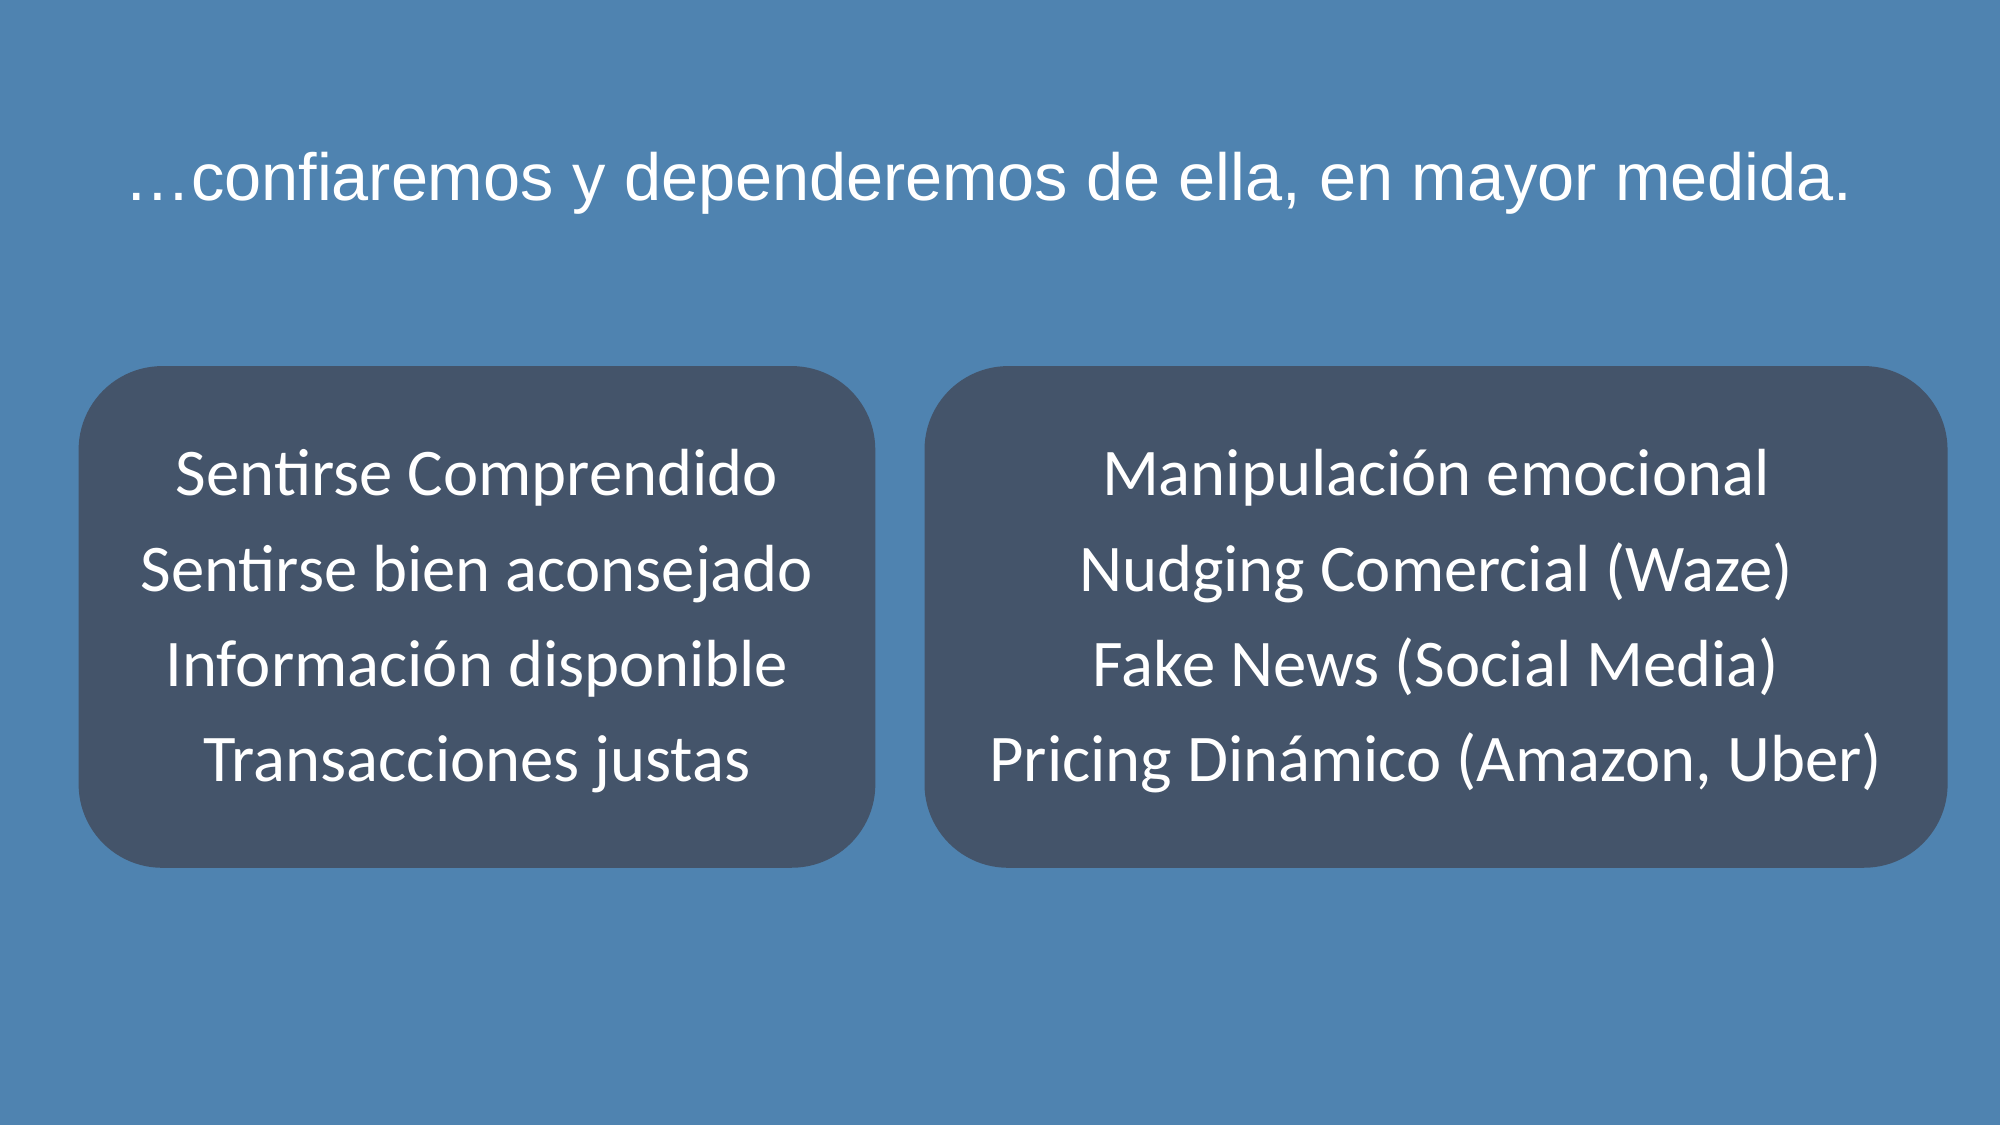

…confiaremos y dependeremos de ella, en mayor medida.

Sentirse Comprendido
Sentirse bien aconsejado
Información disponible
Transacciones justas

Manipulación emocional
Nudging Comercial (Waze)
Fake News (Social Media)
Pricing Dinámico (Amazon, Uber)